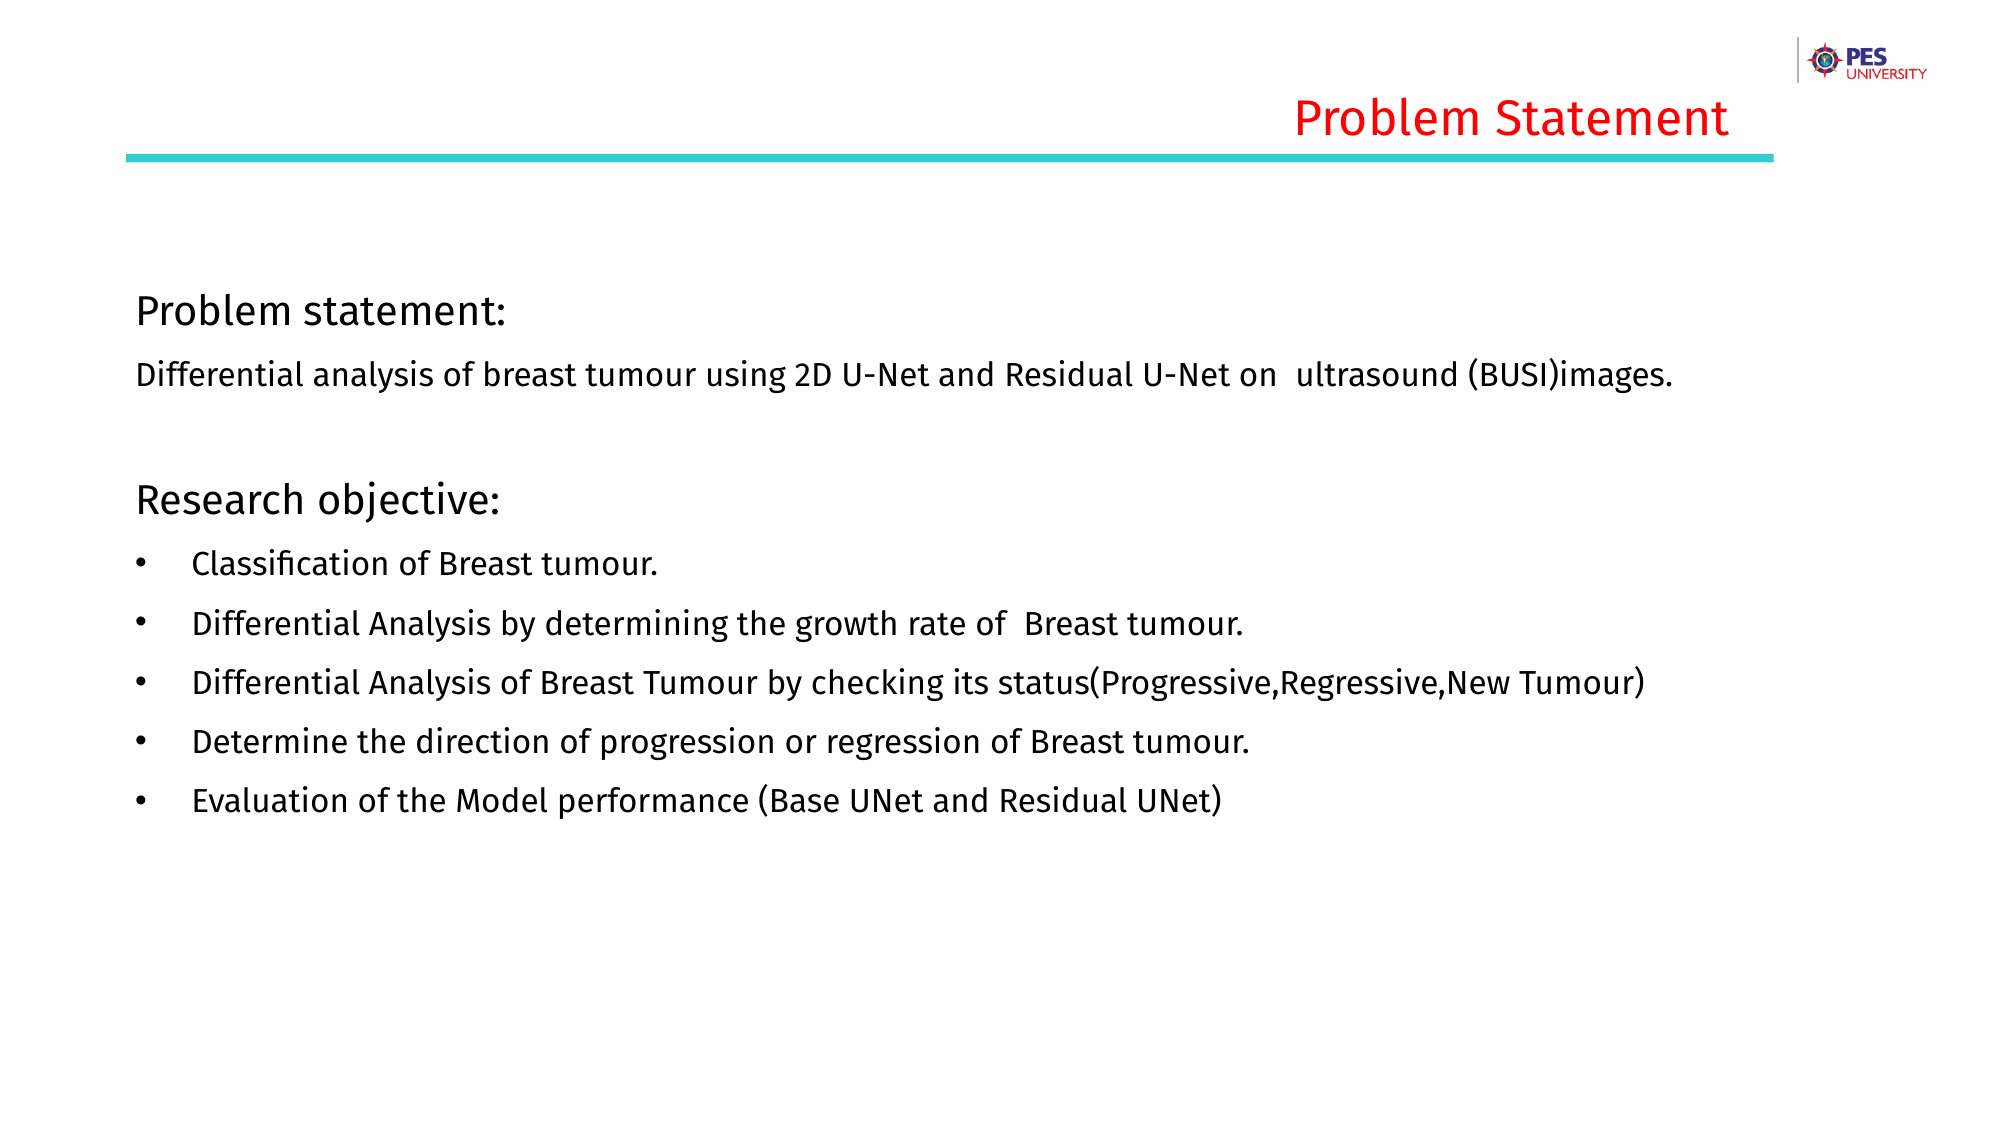

Problem Statement

Problem statement:
Differential analysis of breast tumour using 2D U-Net and Residual U-Net on  ultrasound (BUSI)images.

Research objective:
Classification of Breast tumour.
Differential Analysis by determining the growth rate of  Breast tumour.
Differential Analysis of Breast Tumour by checking its status(Progressive,Regressive,New Tumour)
Determine the direction of progression or regression of Breast tumour.
Evaluation of the Model performance (Base UNet and Residual UNet)